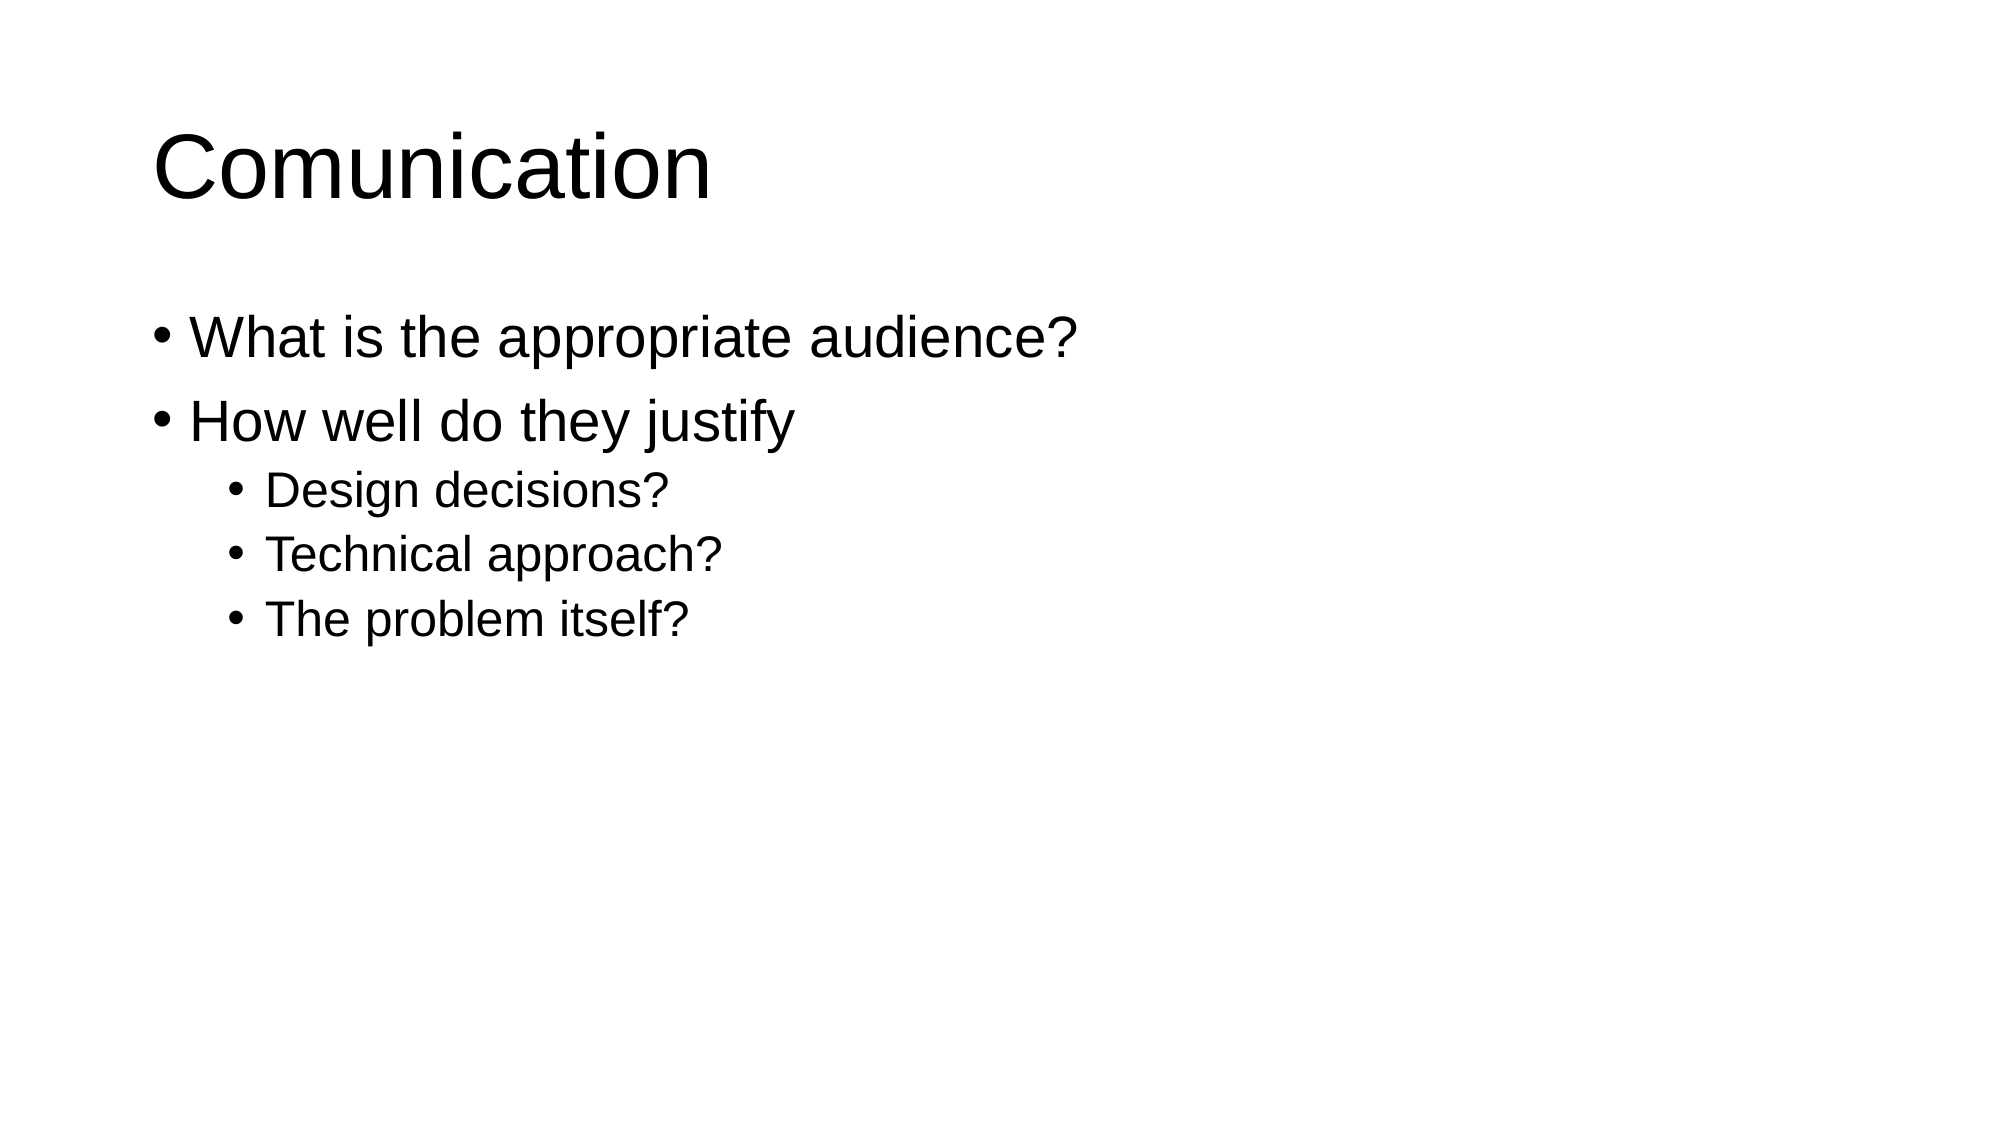

# Comunication
What is the appropriate audience?
How well do they justify
Design decisions?
Technical approach?
The problem itself?